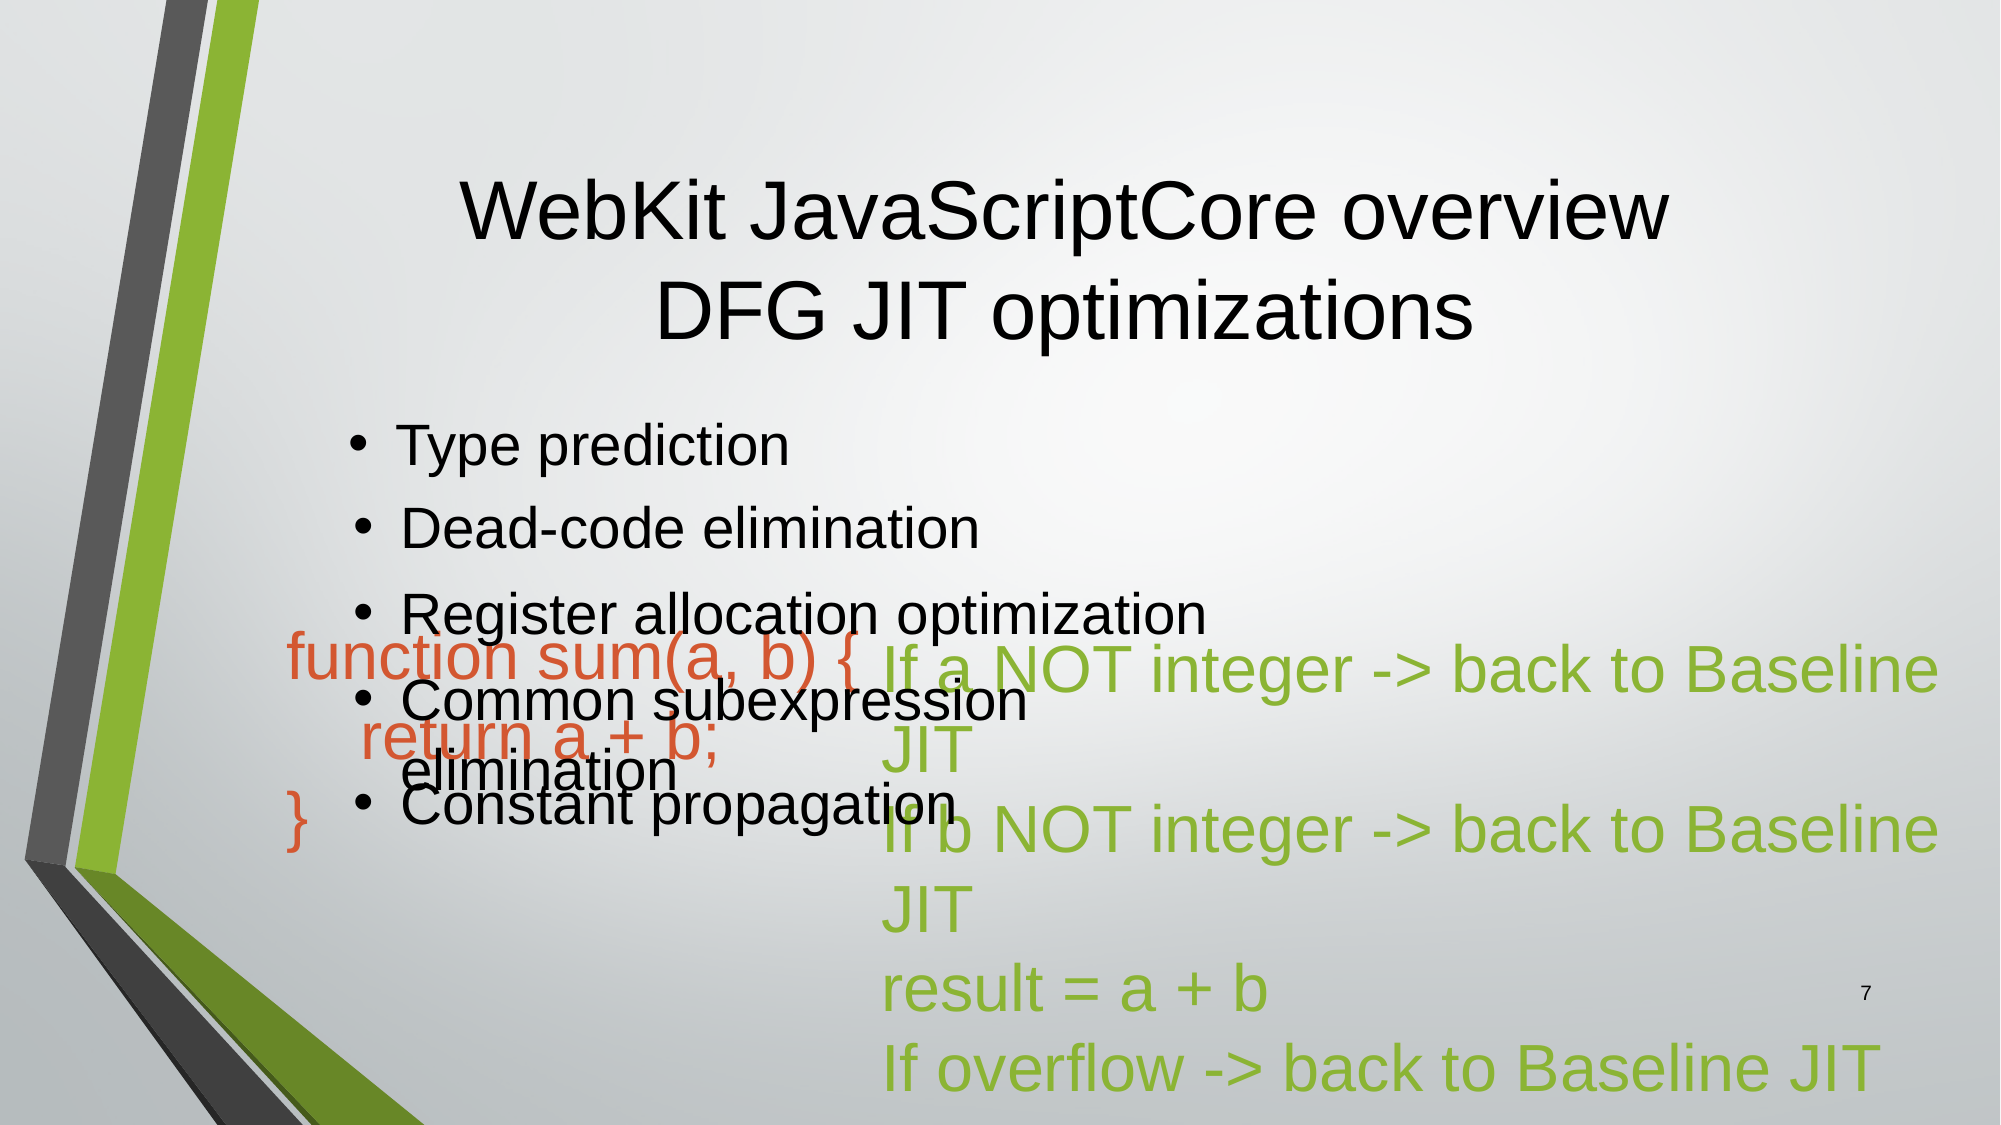

# WebKit JavaScriptCore overview DFG JIT optimizations
Type prediction
Dead-code elimination
Register allocation optimization
function sum(a, b) {
    return a + b;
}
If a NOT integer -> back to Baseline JIT
If b NOT integer -> back to Baseline JIT
result = a + b
If overflow -> back to Baseline JIT
Common subexpression elimination
Constant propagation
7